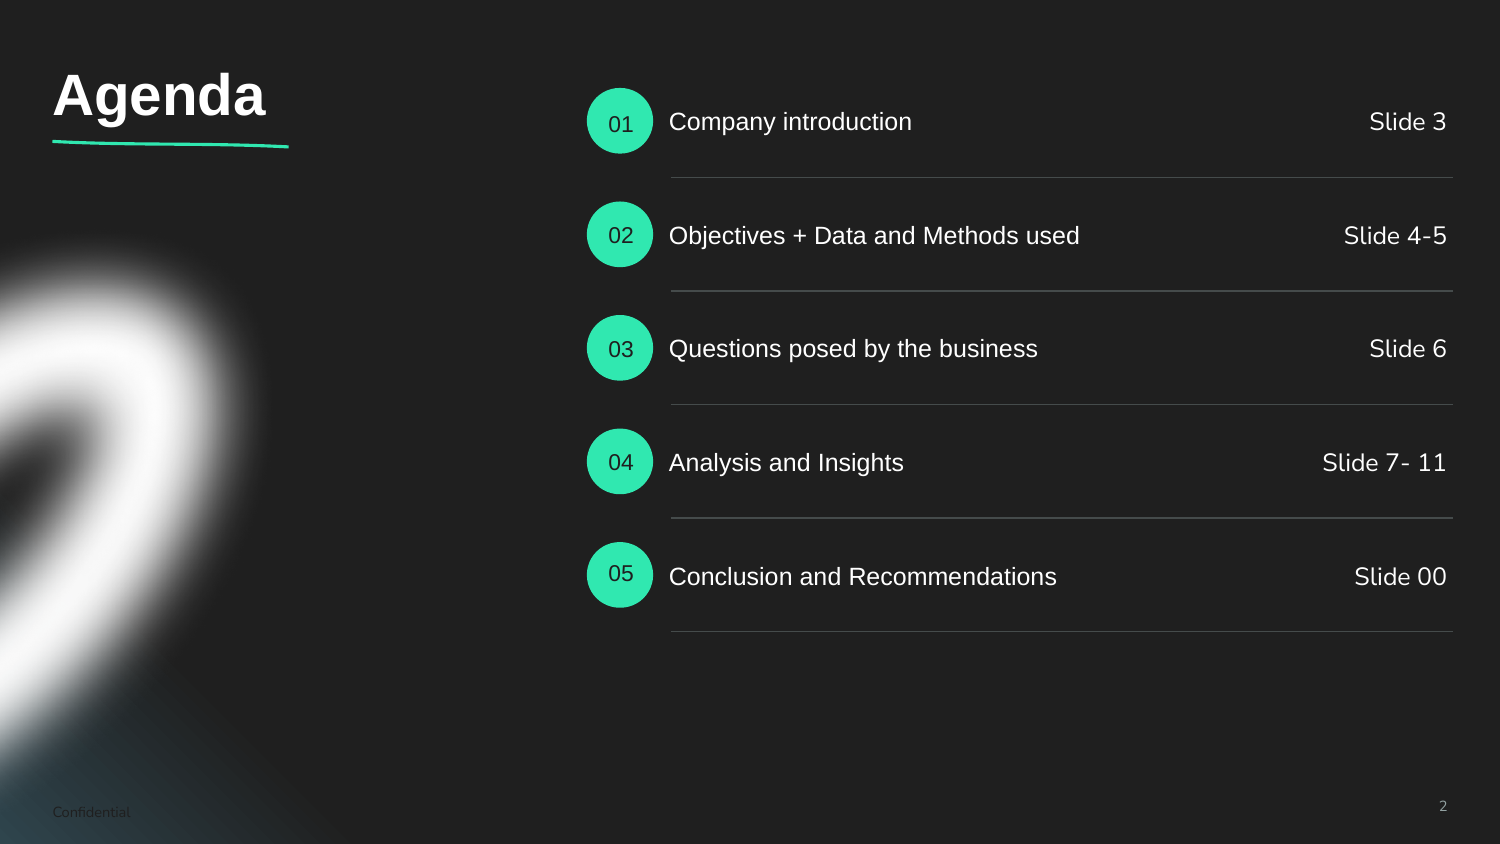

# Agenda
Company introduction
Slide 3

01

Objectives + Data and Methods used
Slide 4-5

02
Questions posed by the business
Slide 6

03
Analysis and Insights
Slide 7- 11

04
Conclusion and Recommendations
Slide 00
05

Confidential